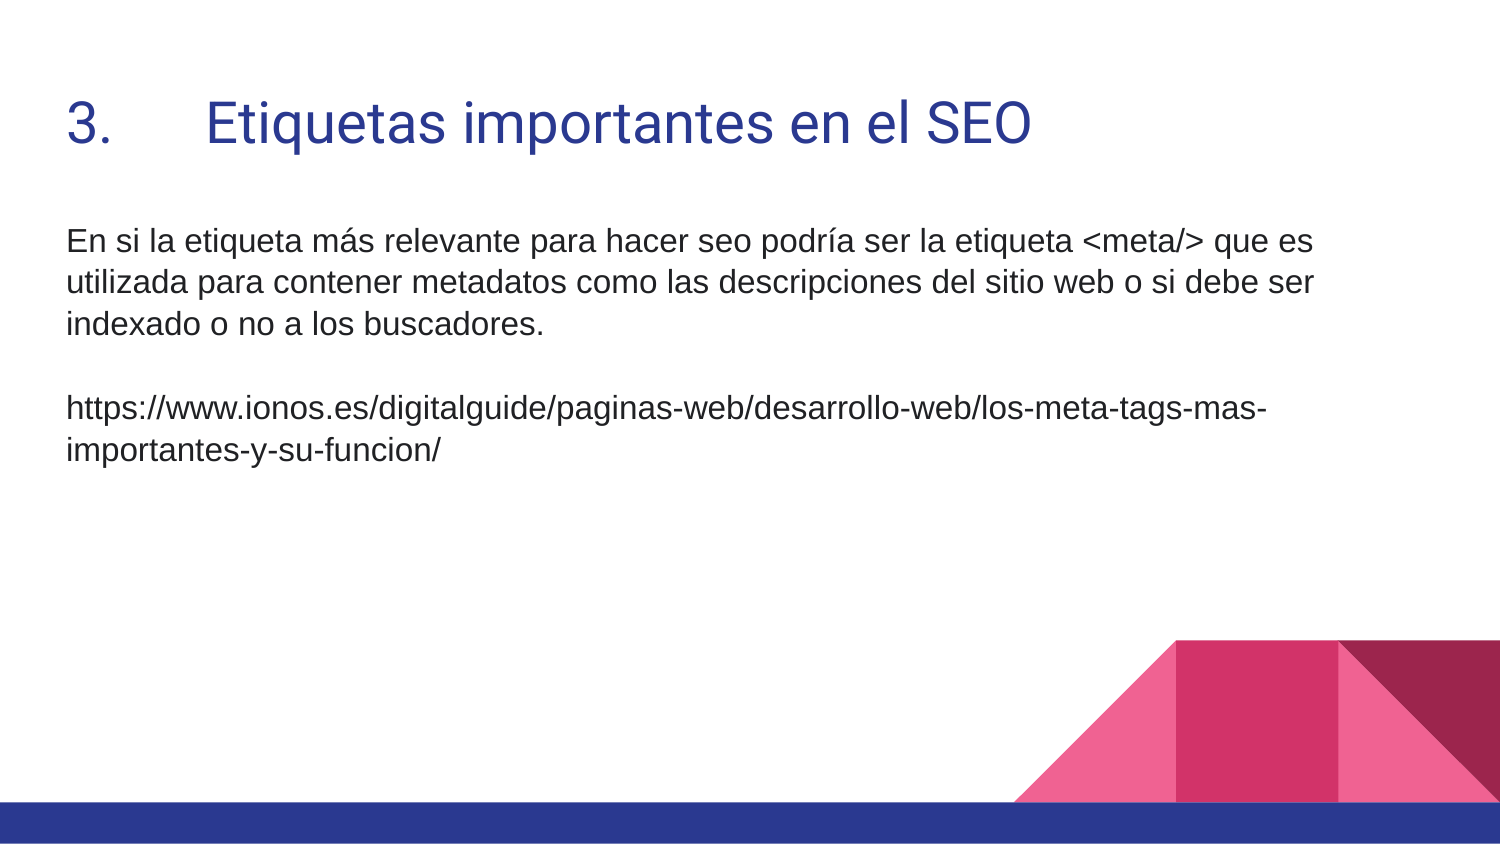

# 3.	Etiquetas importantes en el SEO
En si la etiqueta más relevante para hacer seo podría ser la etiqueta <meta/> que es utilizada para contener metadatos como las descripciones del sitio web o si debe ser indexado o no a los buscadores.

https://www.ionos.es/digitalguide/paginas-web/desarrollo-web/los-meta-tags-mas-importantes-y-su-funcion/